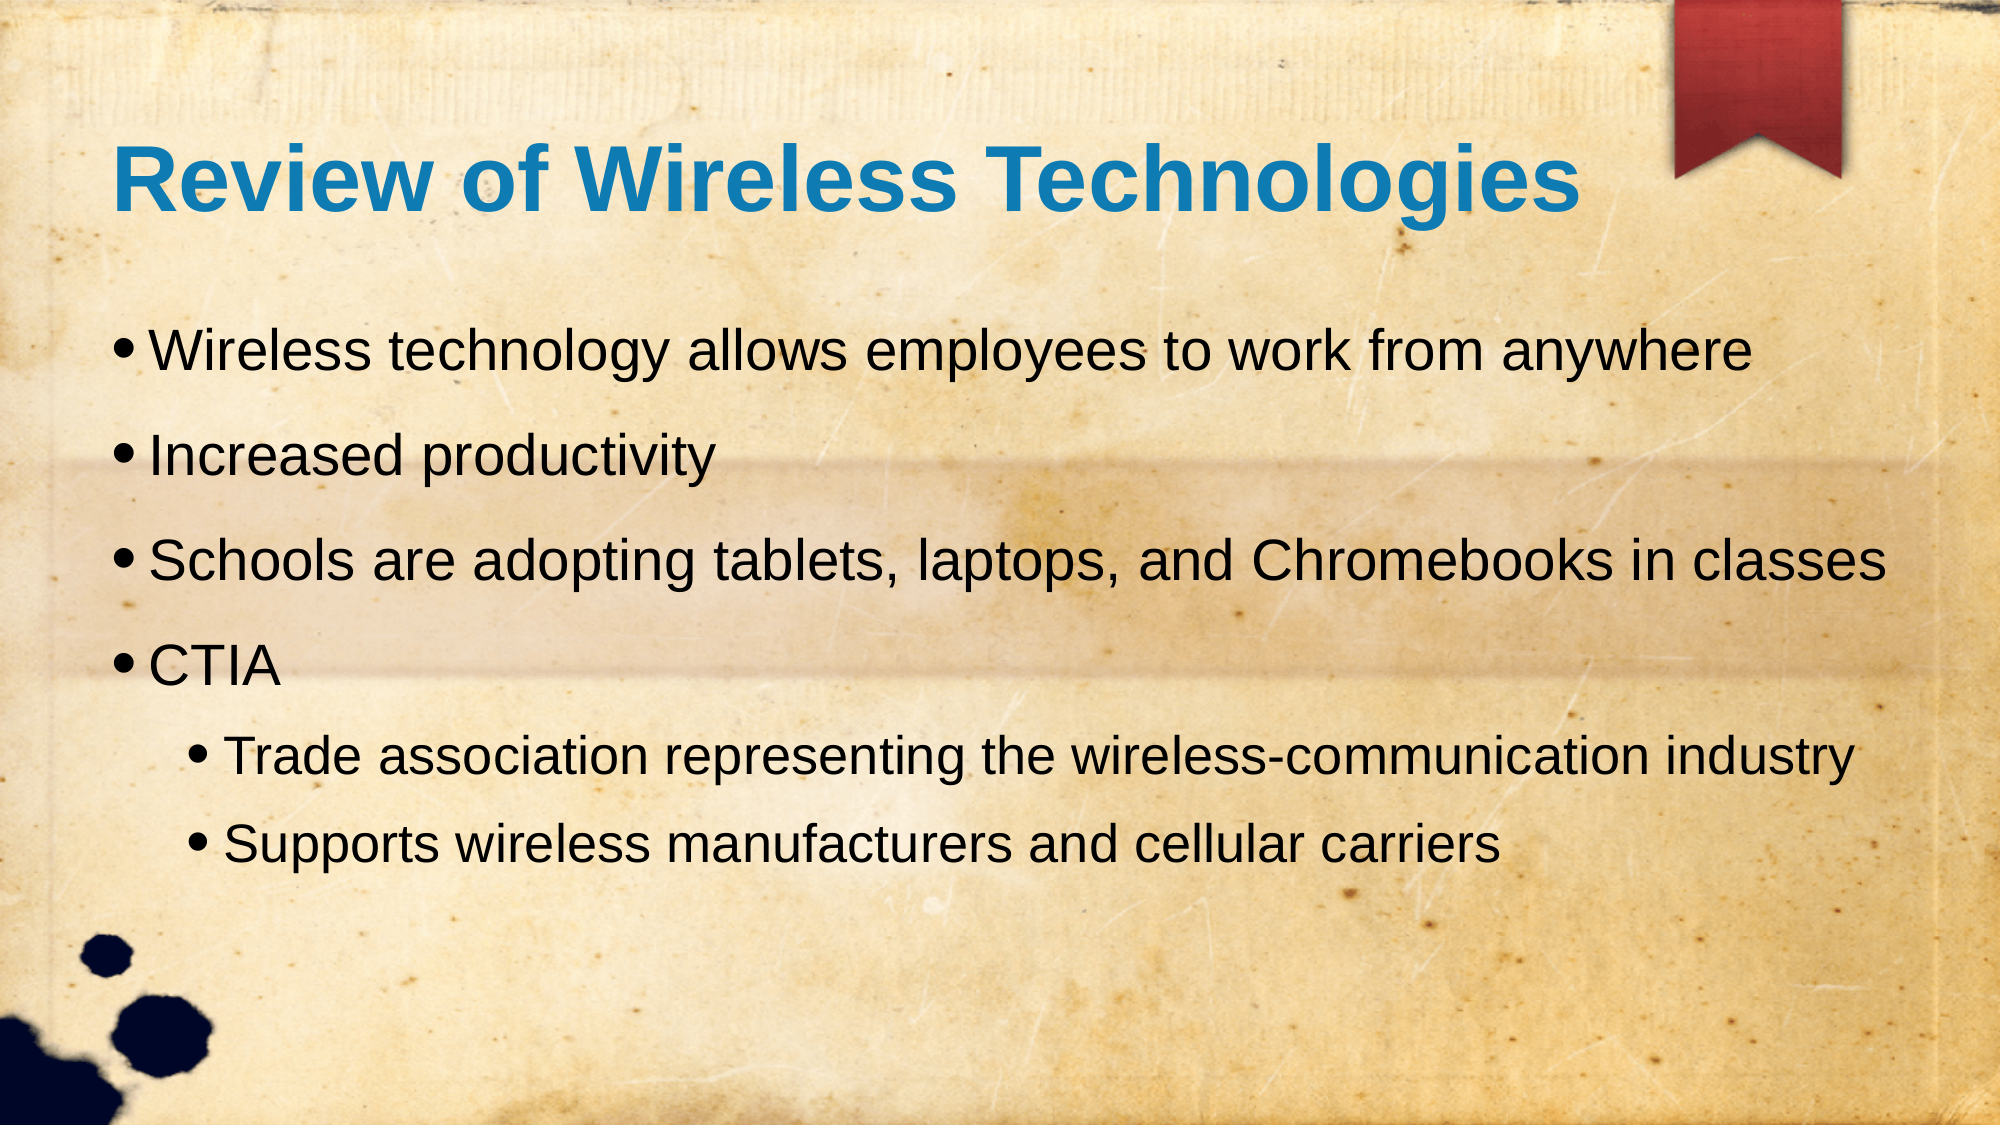

Review of Wireless Technologies
Wireless technology allows employees to work from anywhere
Increased productivity
Schools are adopting tablets, laptops, and Chromebooks in classes
CTIA
Trade association representing the wireless-communication industry
Supports wireless manufacturers and cellular carriers